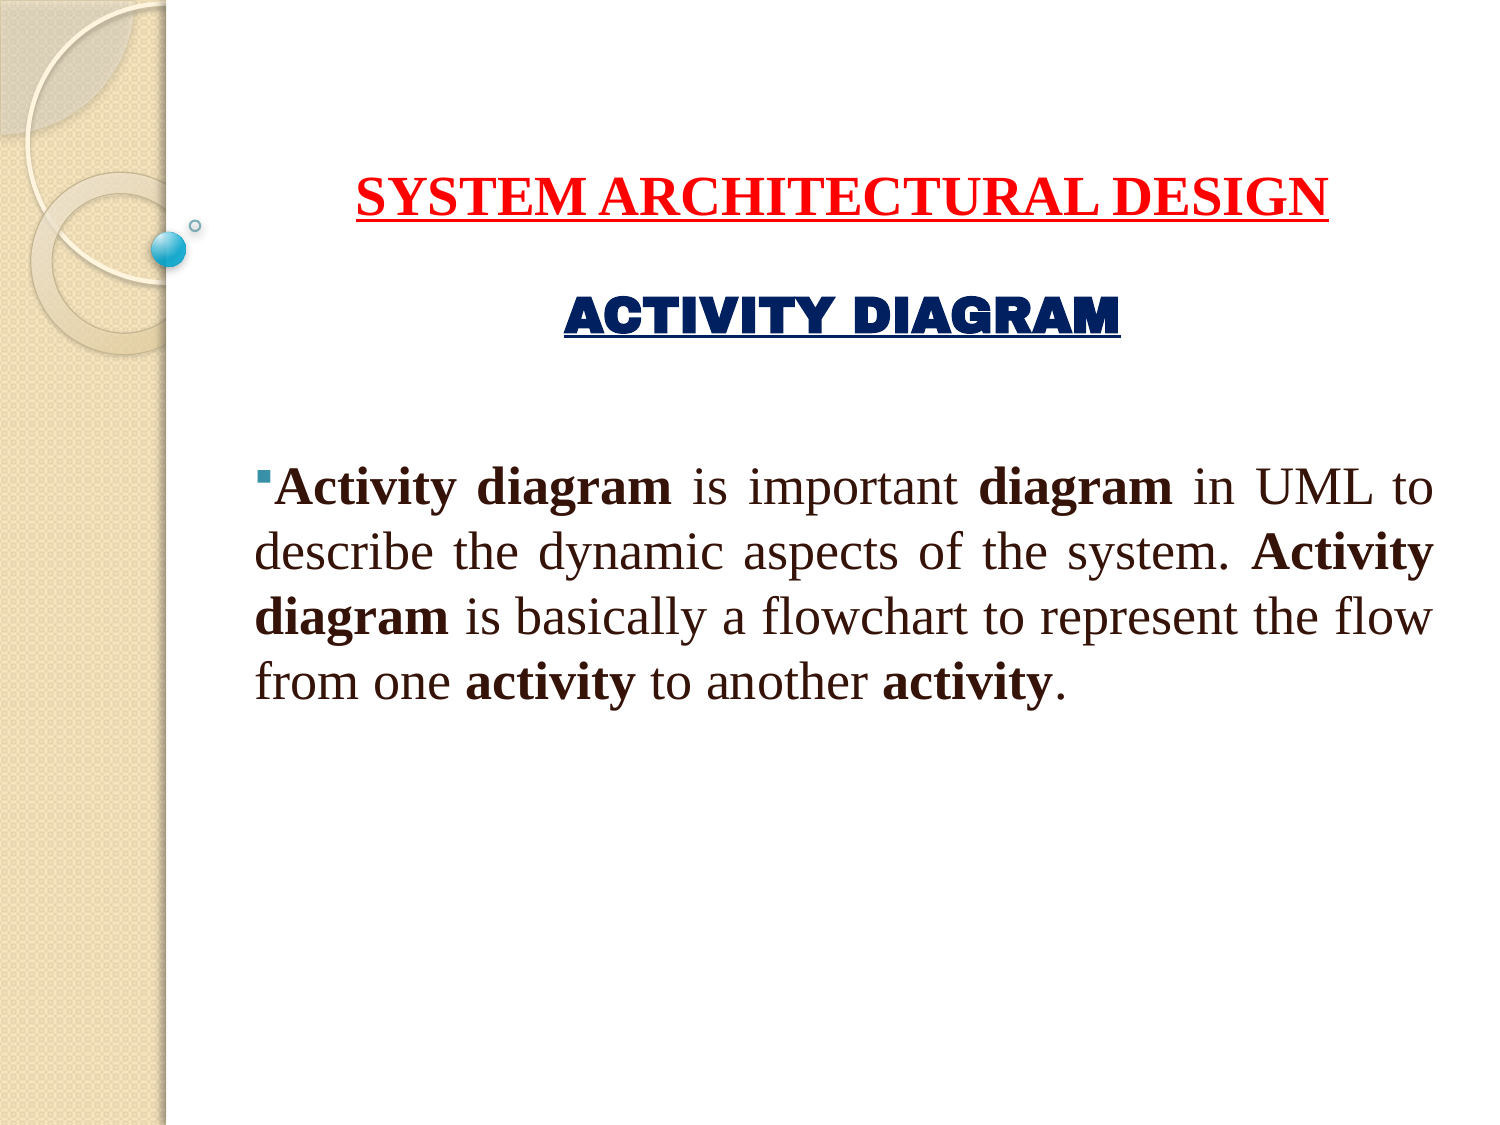

# SYSTEM ARCHITECTURAL DESIGN ACTIVITY DIAGRAM
Activity diagram is important diagram in UML to describe the dynamic aspects of the system. Activity diagram is basically a flowchart to represent the flow from one activity to another activity.